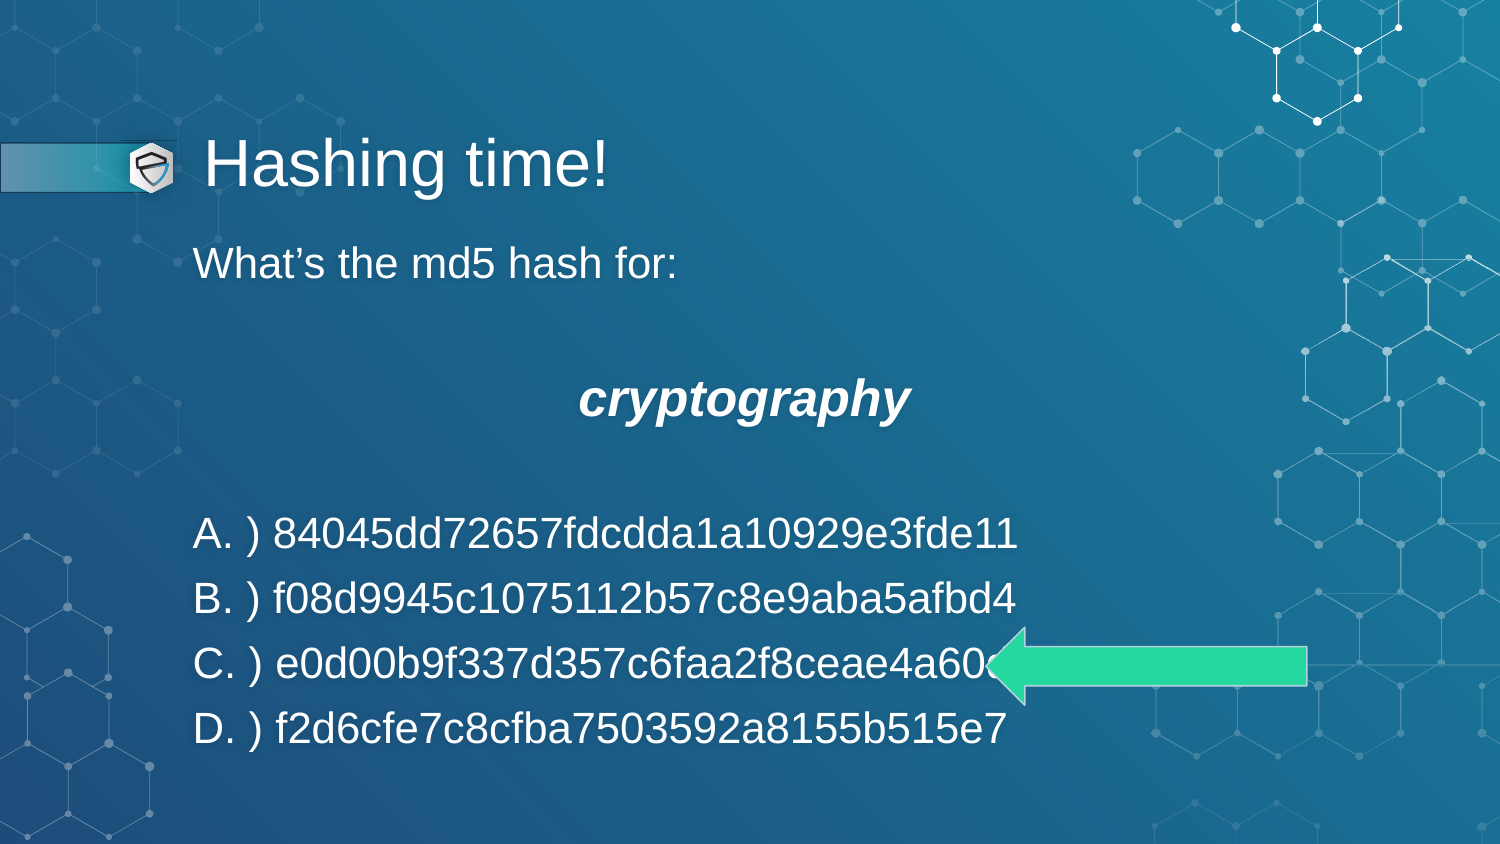

# Hashing time!
What’s the md5 hash for:

cryptography

A. ) 84045dd72657fdcdda1a10929e3fde11
B. ) f08d9945c1075112b57c8e9aba5afbd4
C. ) e0d00b9f337d357c6faa2f8ceae4a60d
D. ) f2d6cfe7c8cfba7503592a8155b515e7